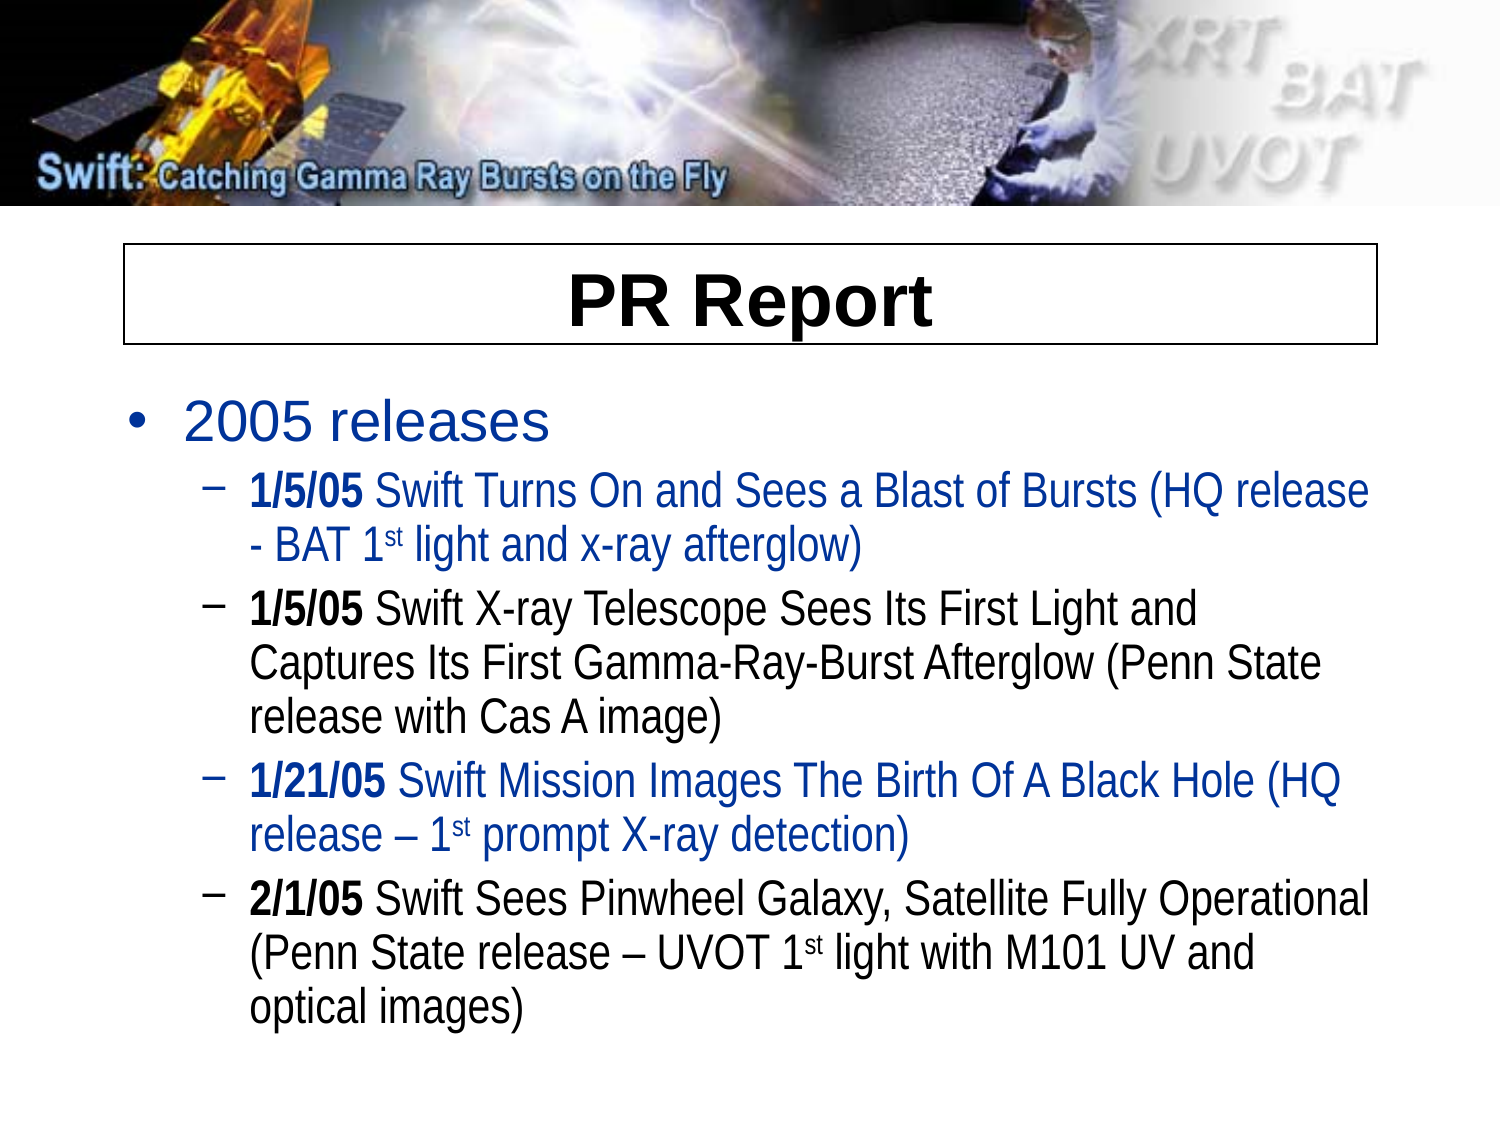

PR Report
2005 releases
1/5/05 Swift Turns On and Sees a Blast of Bursts (HQ release - BAT 1st light and x-ray afterglow)
1/5/05 Swift X-ray Telescope Sees Its First Light and Captures Its First Gamma-Ray-Burst Afterglow (Penn State release with Cas A image)
1/21/05 Swift Mission Images The Birth Of A Black Hole (HQ release – 1st prompt X-ray detection)
2/1/05 Swift Sees Pinwheel Galaxy, Satellite Fully Operational (Penn State release – UVOT 1st light with M101 UV and optical images)